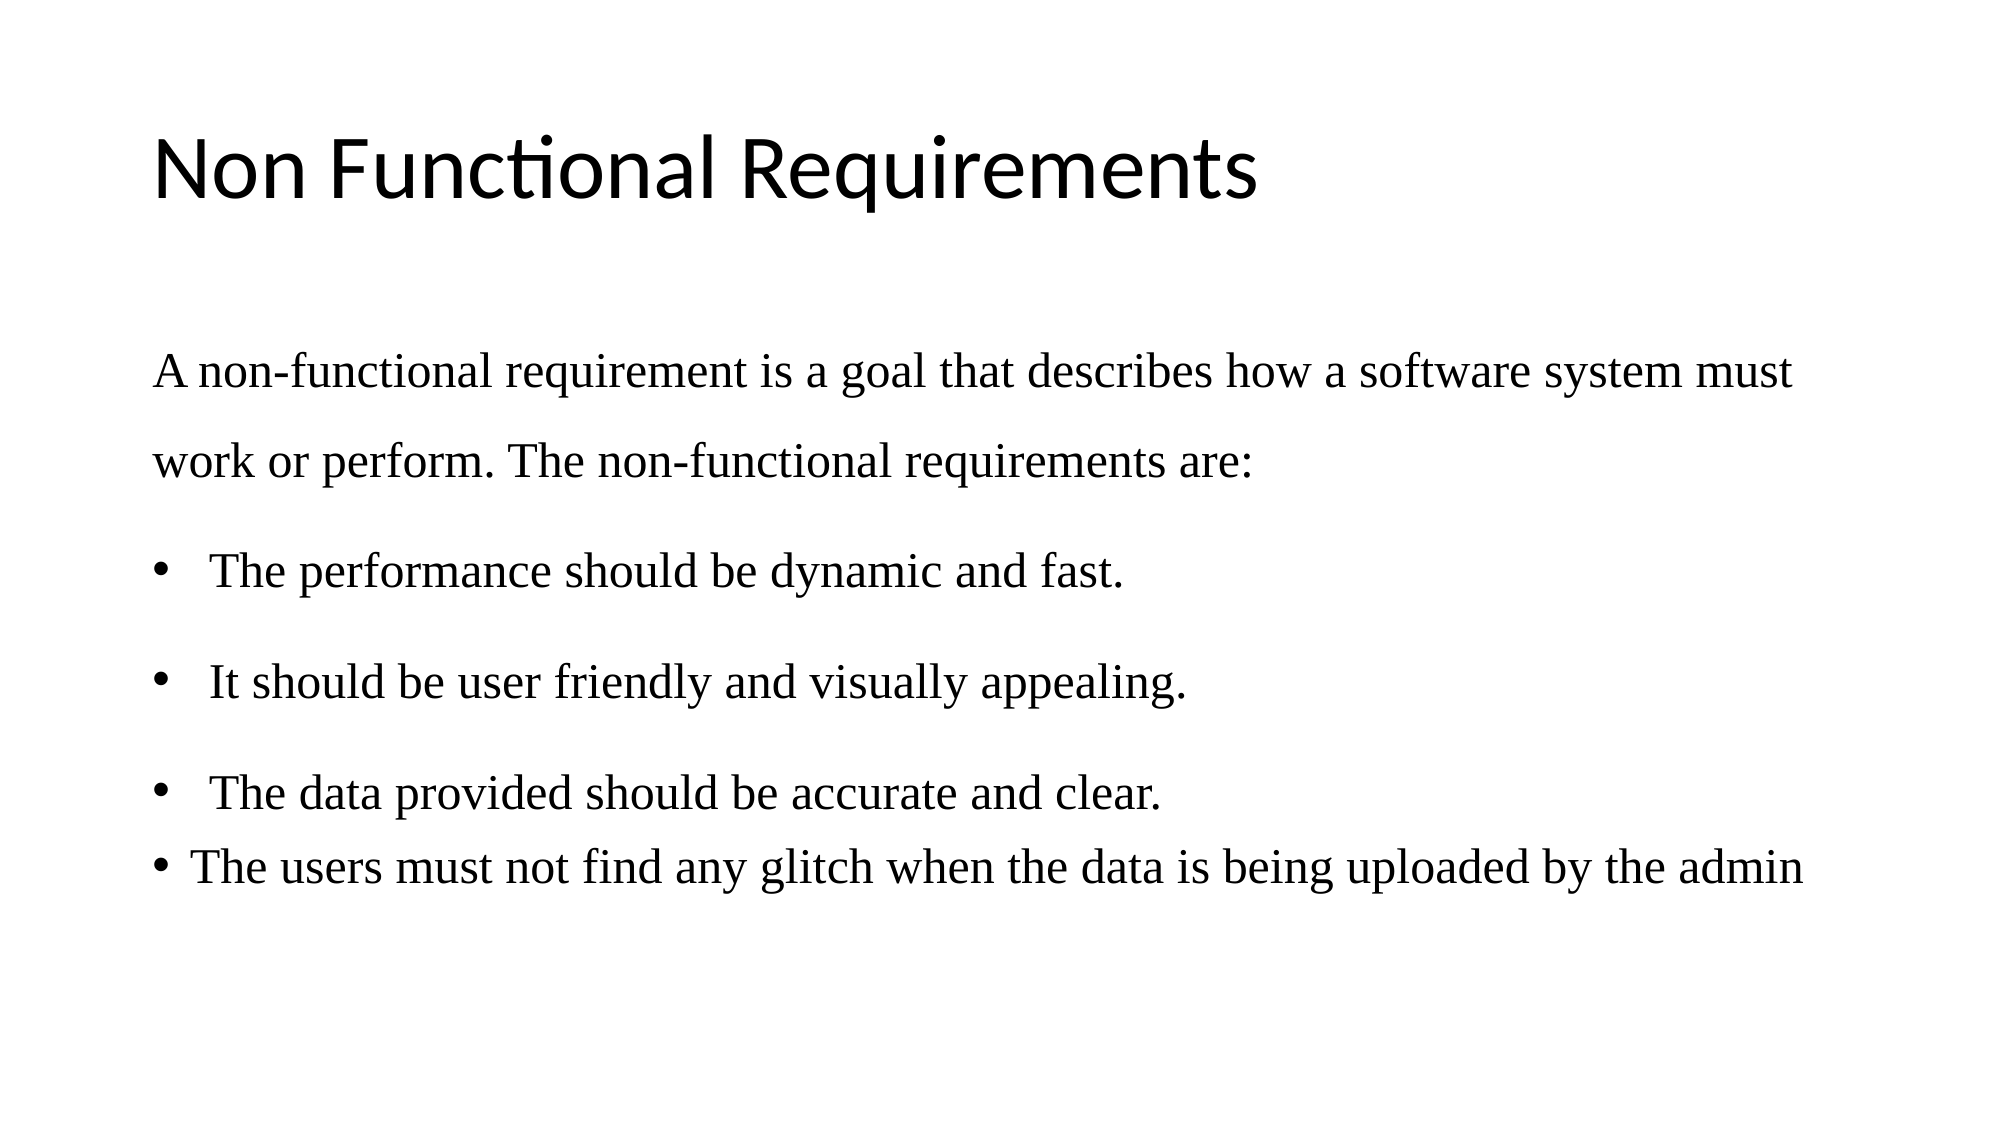

# Non Functional Requirements
A non-functional requirement is a goal that describes how a software system must work or perform. The non-functional requirements are:
The performance should be dynamic and fast.
It should be user friendly and visually appealing.
The data provided should be accurate and clear.
The users must not find any glitch when the data is being uploaded by the admin